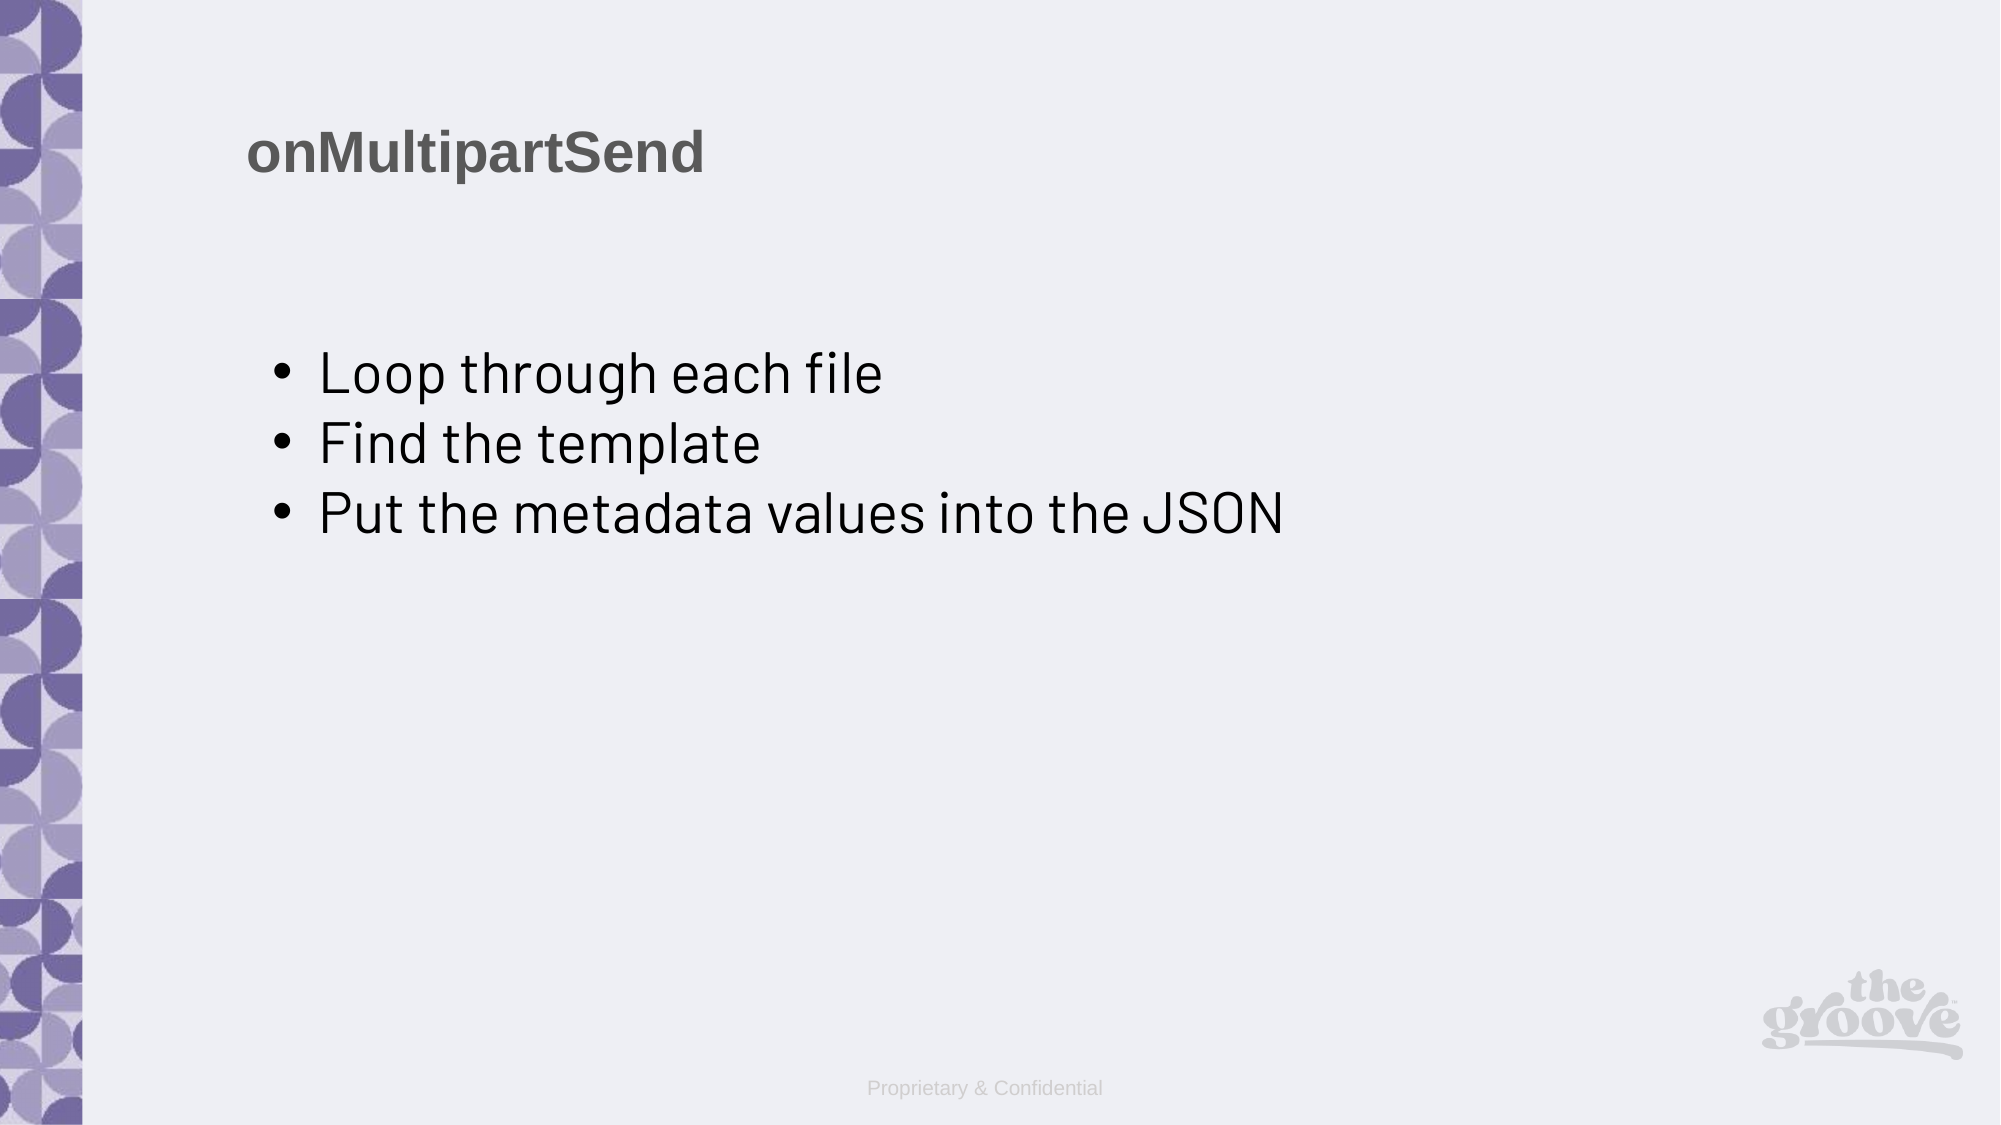

# onMultipartSend
Loop through each file
Find the template
Put the metadata values into the JSON